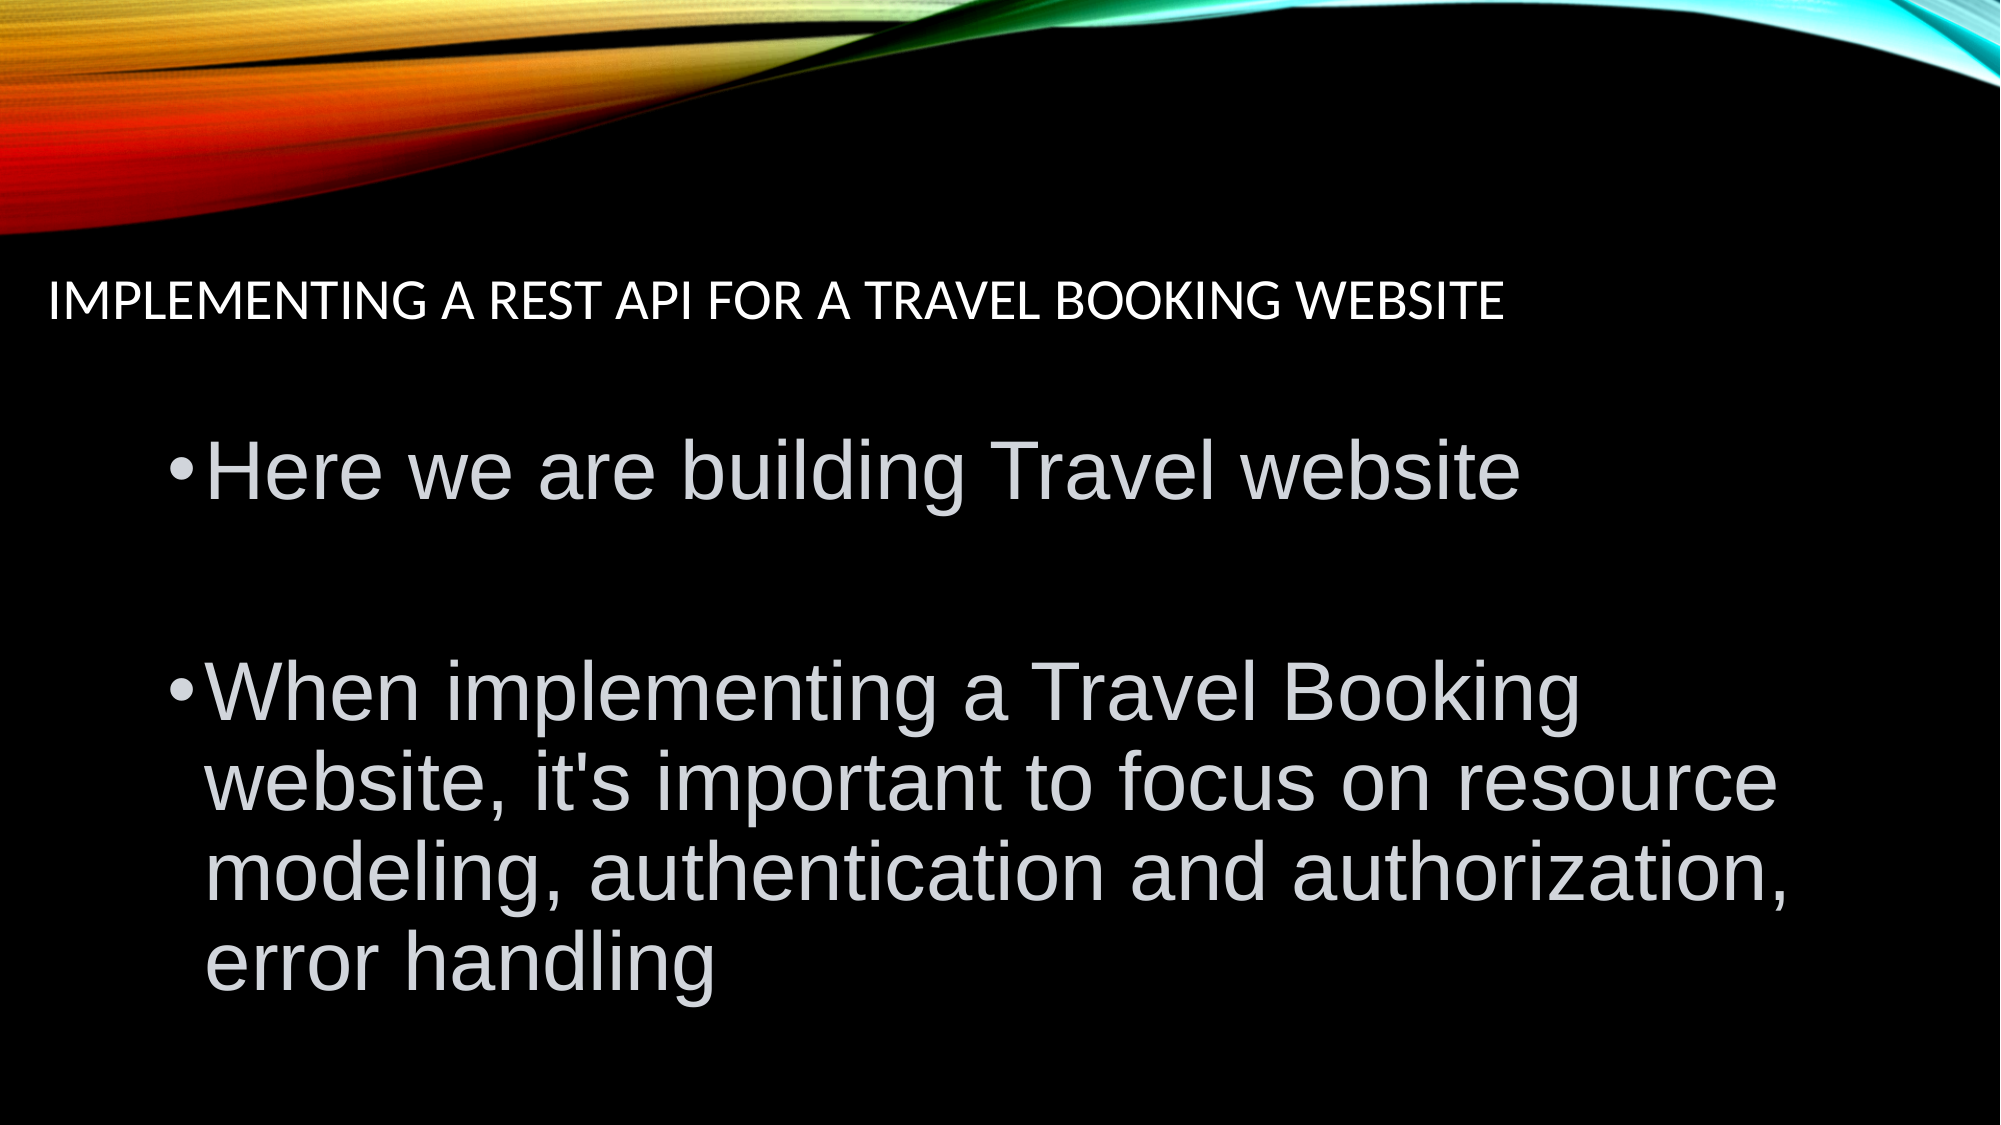

# Implementing a REST API for a Travel Booking website
Here we are building Travel website

When implementing a Travel Booking website, it's important to focus on resource modeling, authentication and authorization, error handling